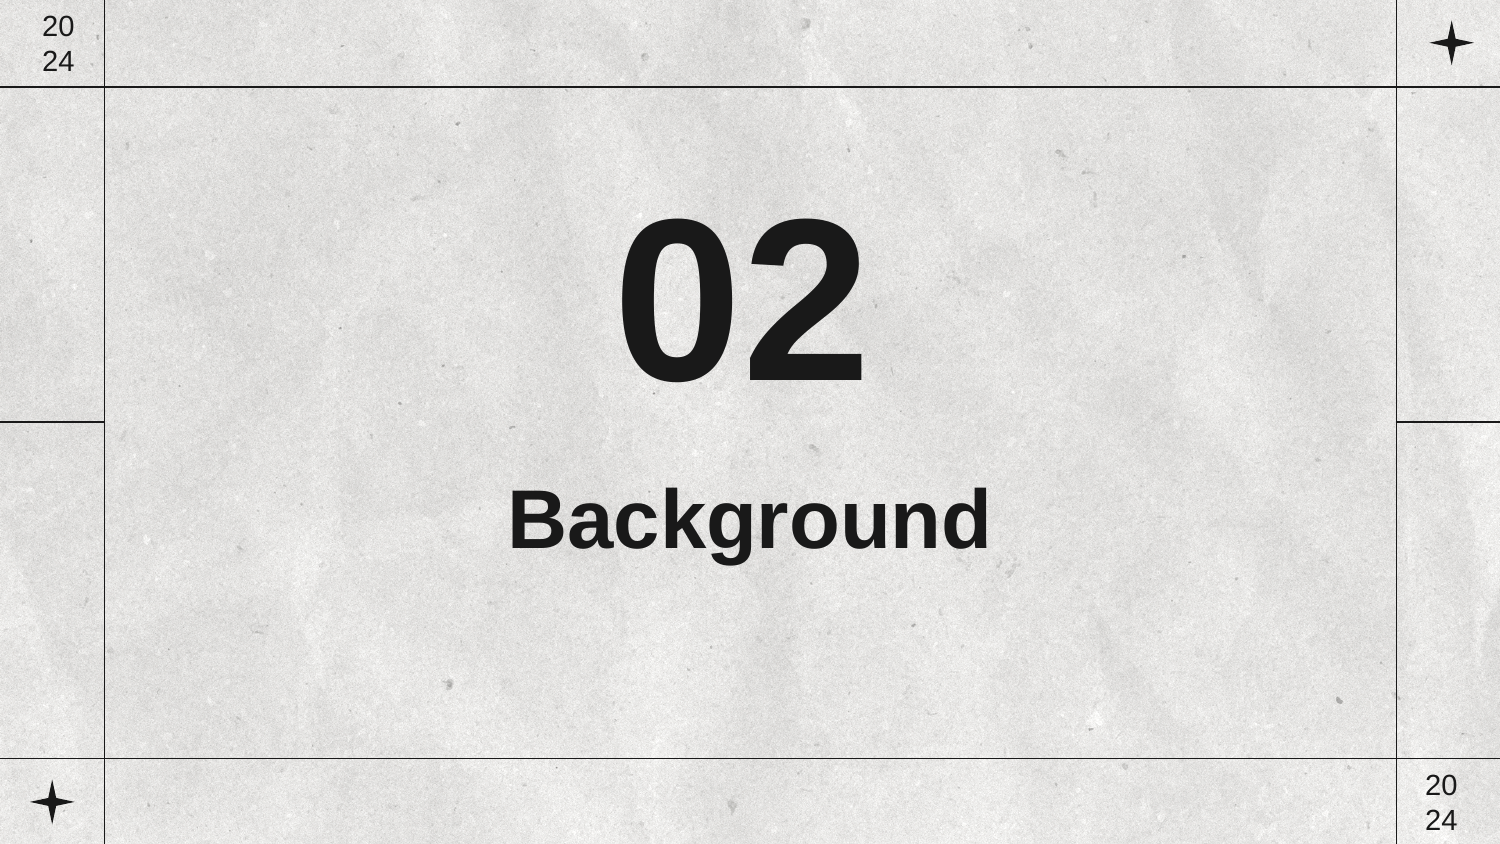

20
24
02
# Background
20
24